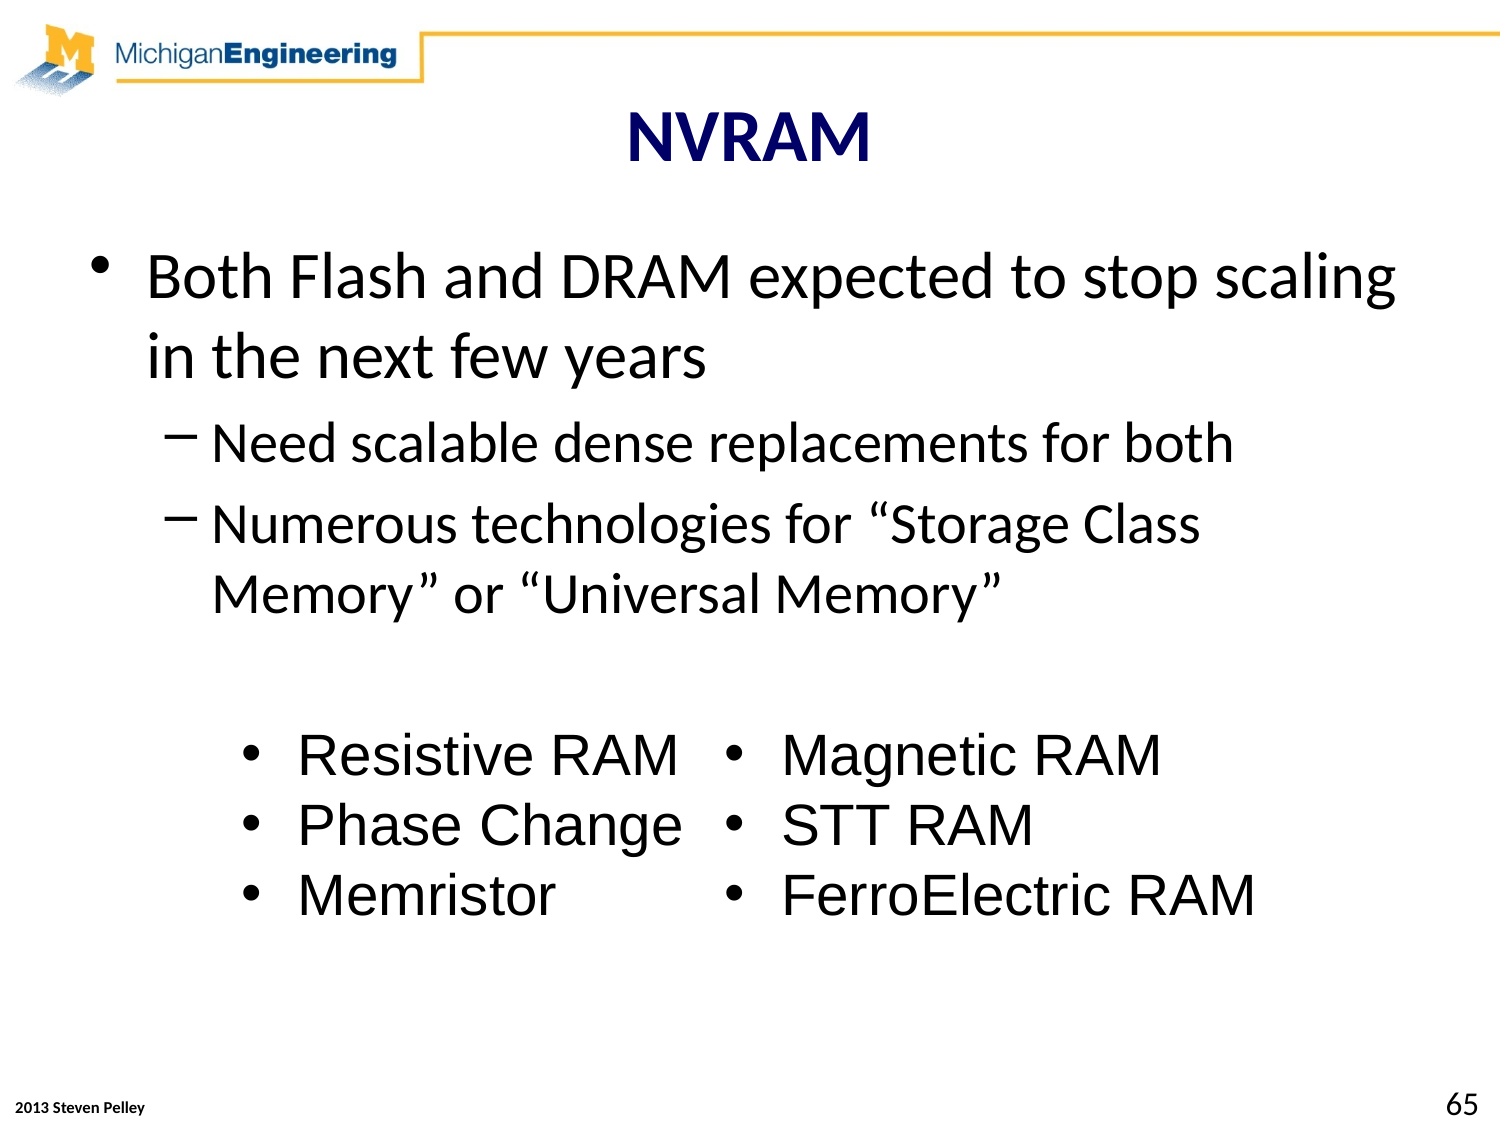

# NVRAM
Both Flash and DRAM expected to stop scaling in the next few years
Need scalable dense replacements for both
Numerous technologies for “Storage Class Memory” or “Universal Memory”
Resistive RAM
Phase Change
Memristor
Magnetic RAM
STT RAM
FerroElectric RAM
65